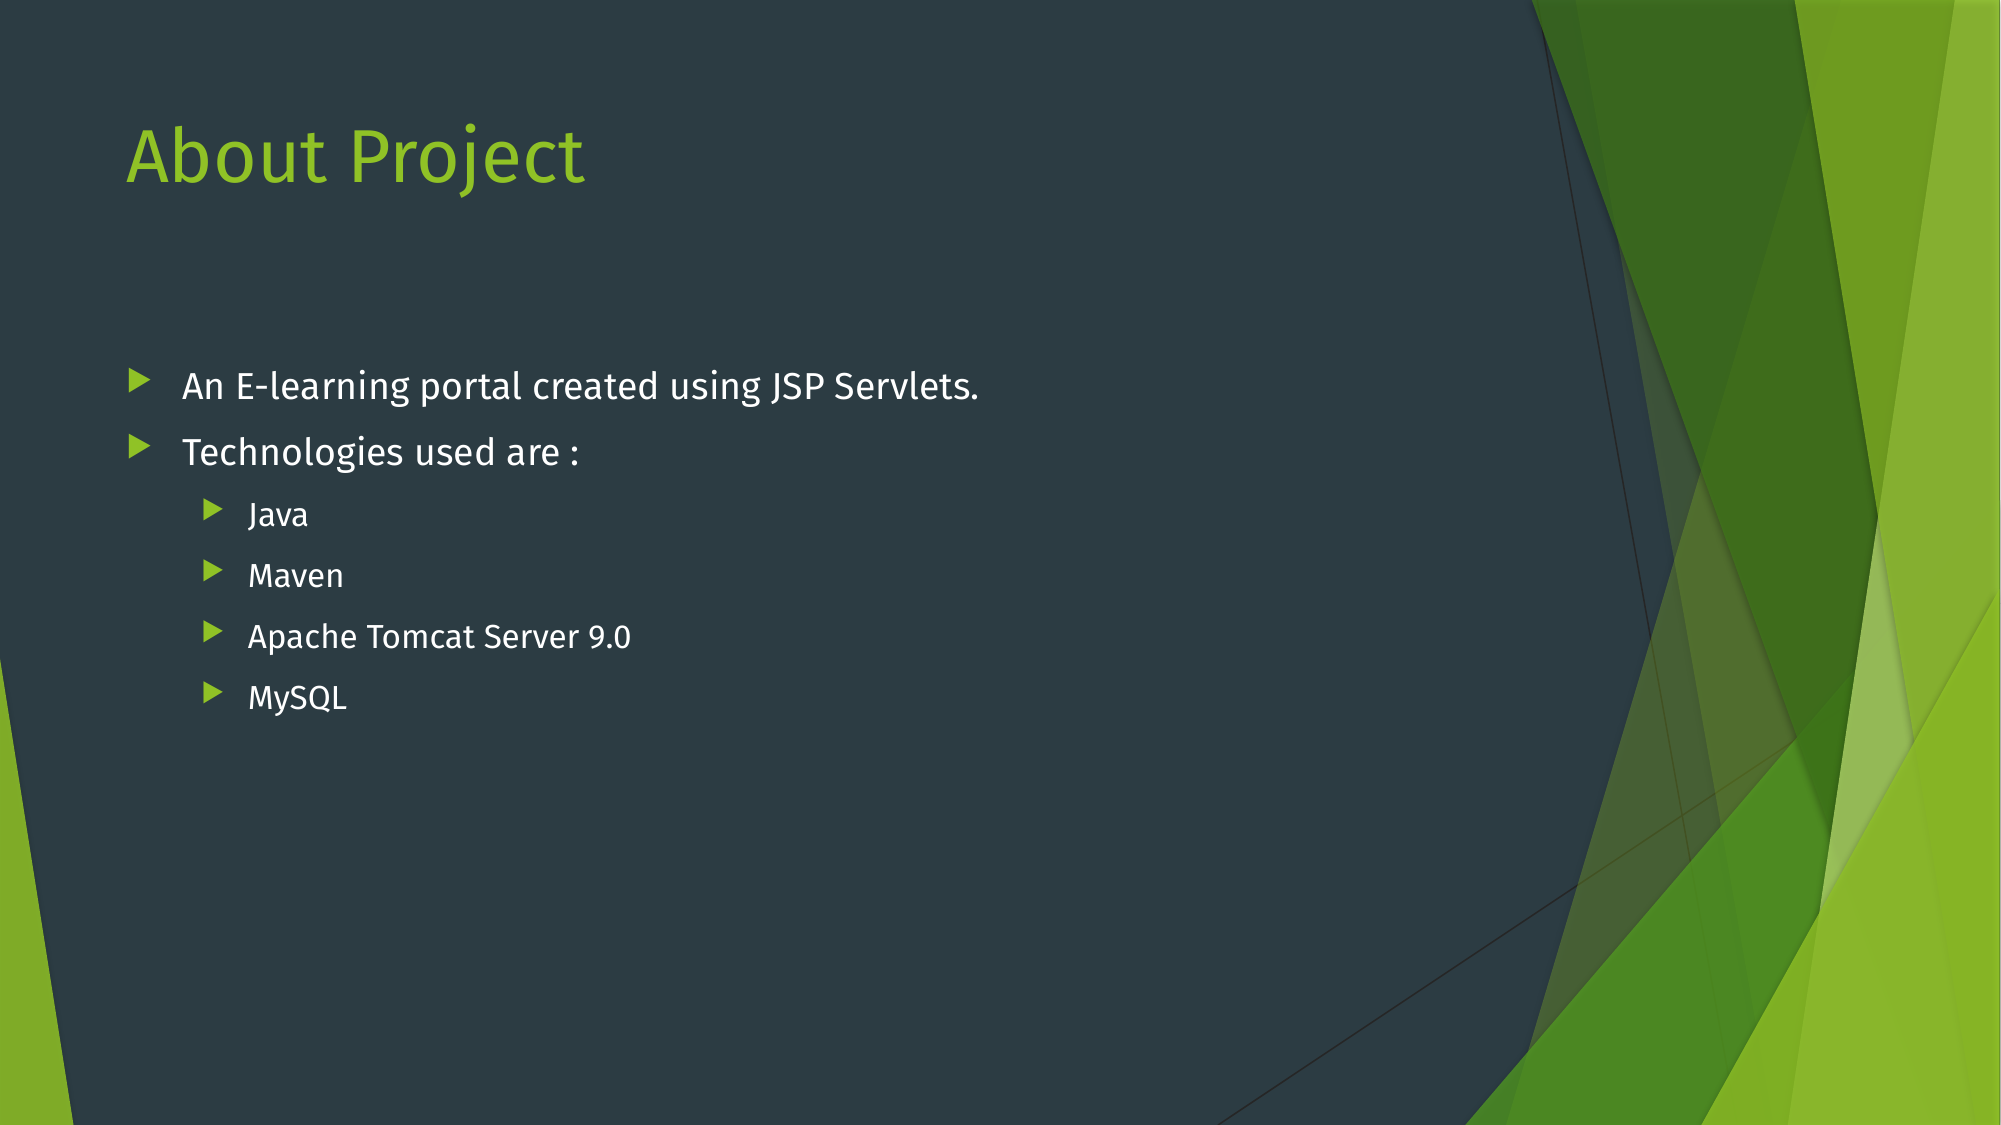

# About Project
An E-learning portal created using JSP Servlets.
Technologies used are :
Java
Maven
Apache Tomcat Server 9.0
MySQL